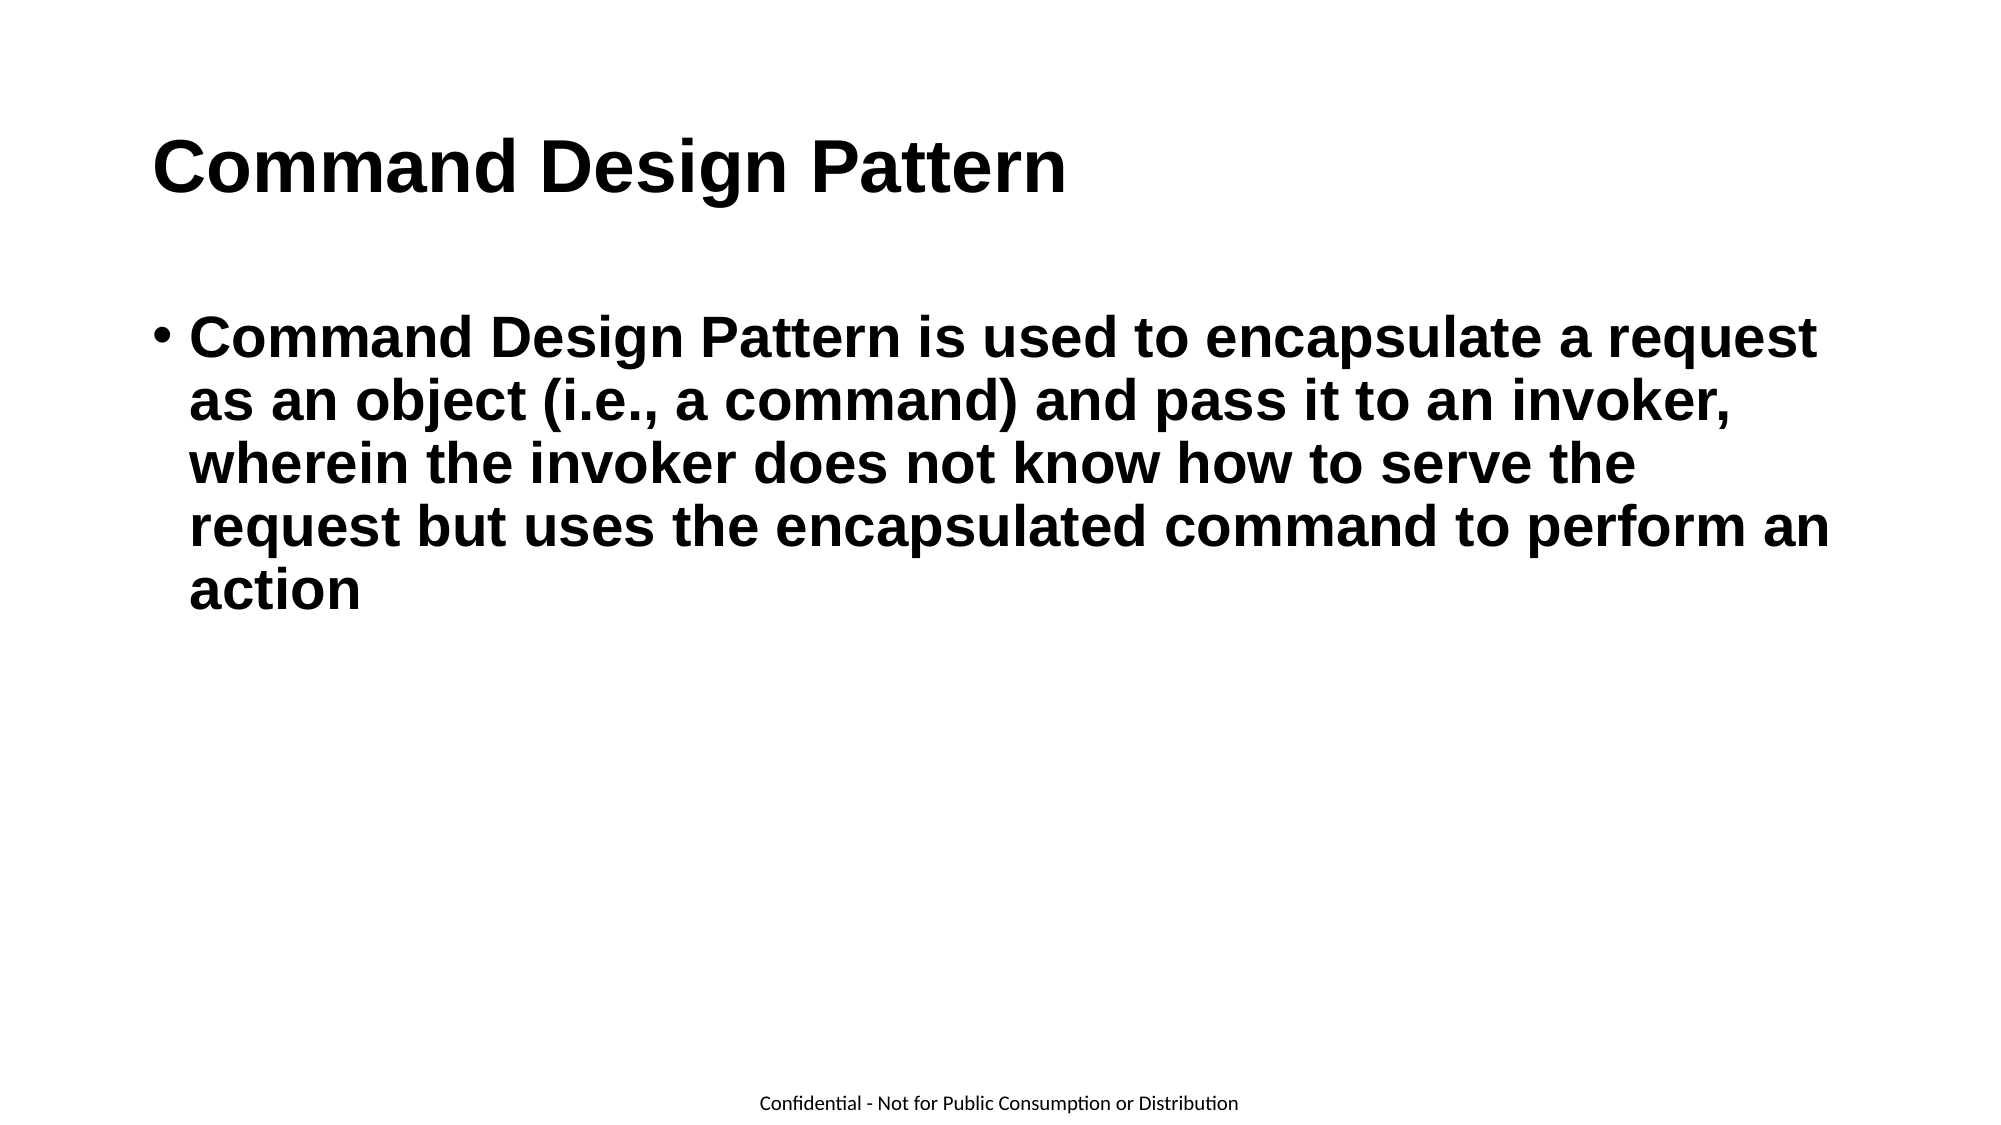

# Command Design Pattern
Command Design Pattern is used to encapsulate a request as an object (i.e., a command) and pass it to an invoker, wherein the invoker does not know how to serve the request but uses the encapsulated command to perform an action